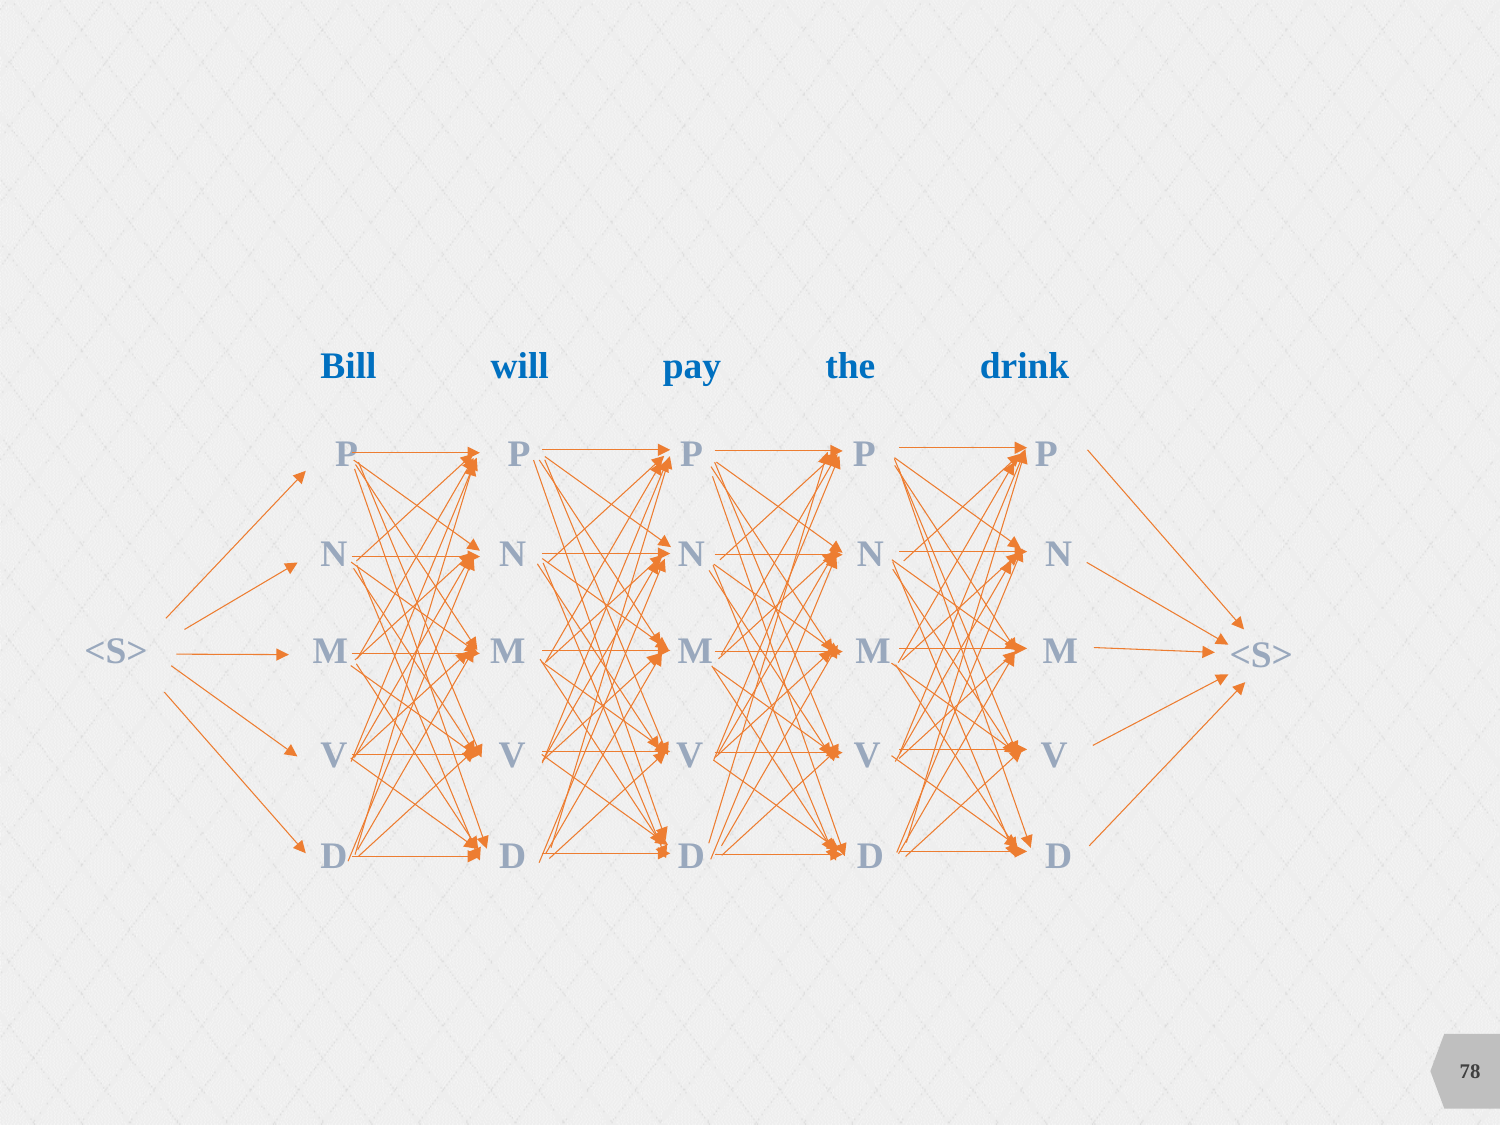

Bill            will            pay           the           drink
P                P                P                P                 P
N                N                N                N                 N
<S>
M               M                M               M                M
<S>
V                V                V                V                 V
D                D                D                D                 D
78